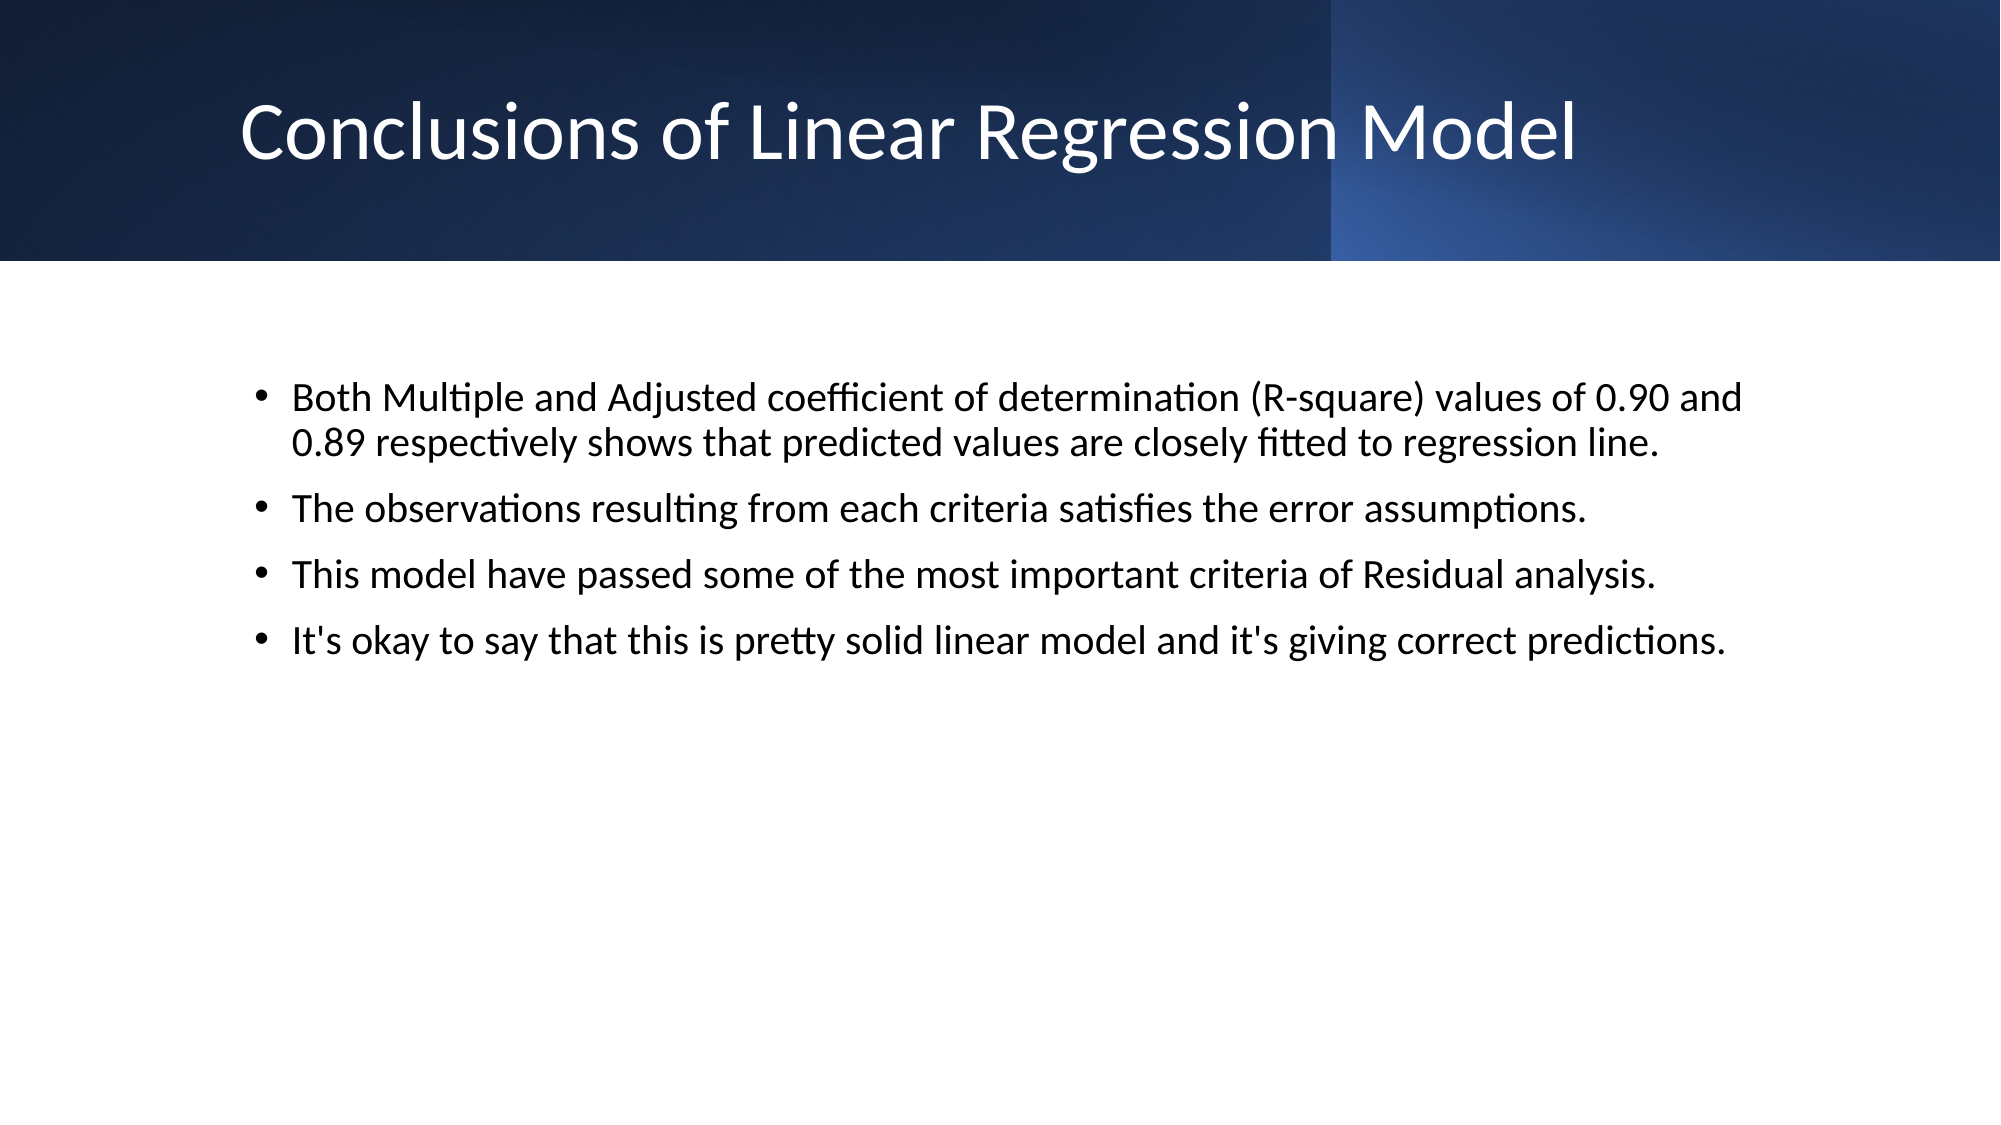

# Conclusions of Linear Regression Model
Both Multiple and Adjusted coefficient of determination (R-square) values of 0.90 and 0.89 respectively shows that predicted values are closely fitted to regression line.
The observations resulting from each criteria satisfies the error assumptions.
This model have passed some of the most important criteria of Residual analysis.
It's okay to say that this is pretty solid linear model and it's giving correct predictions.
87